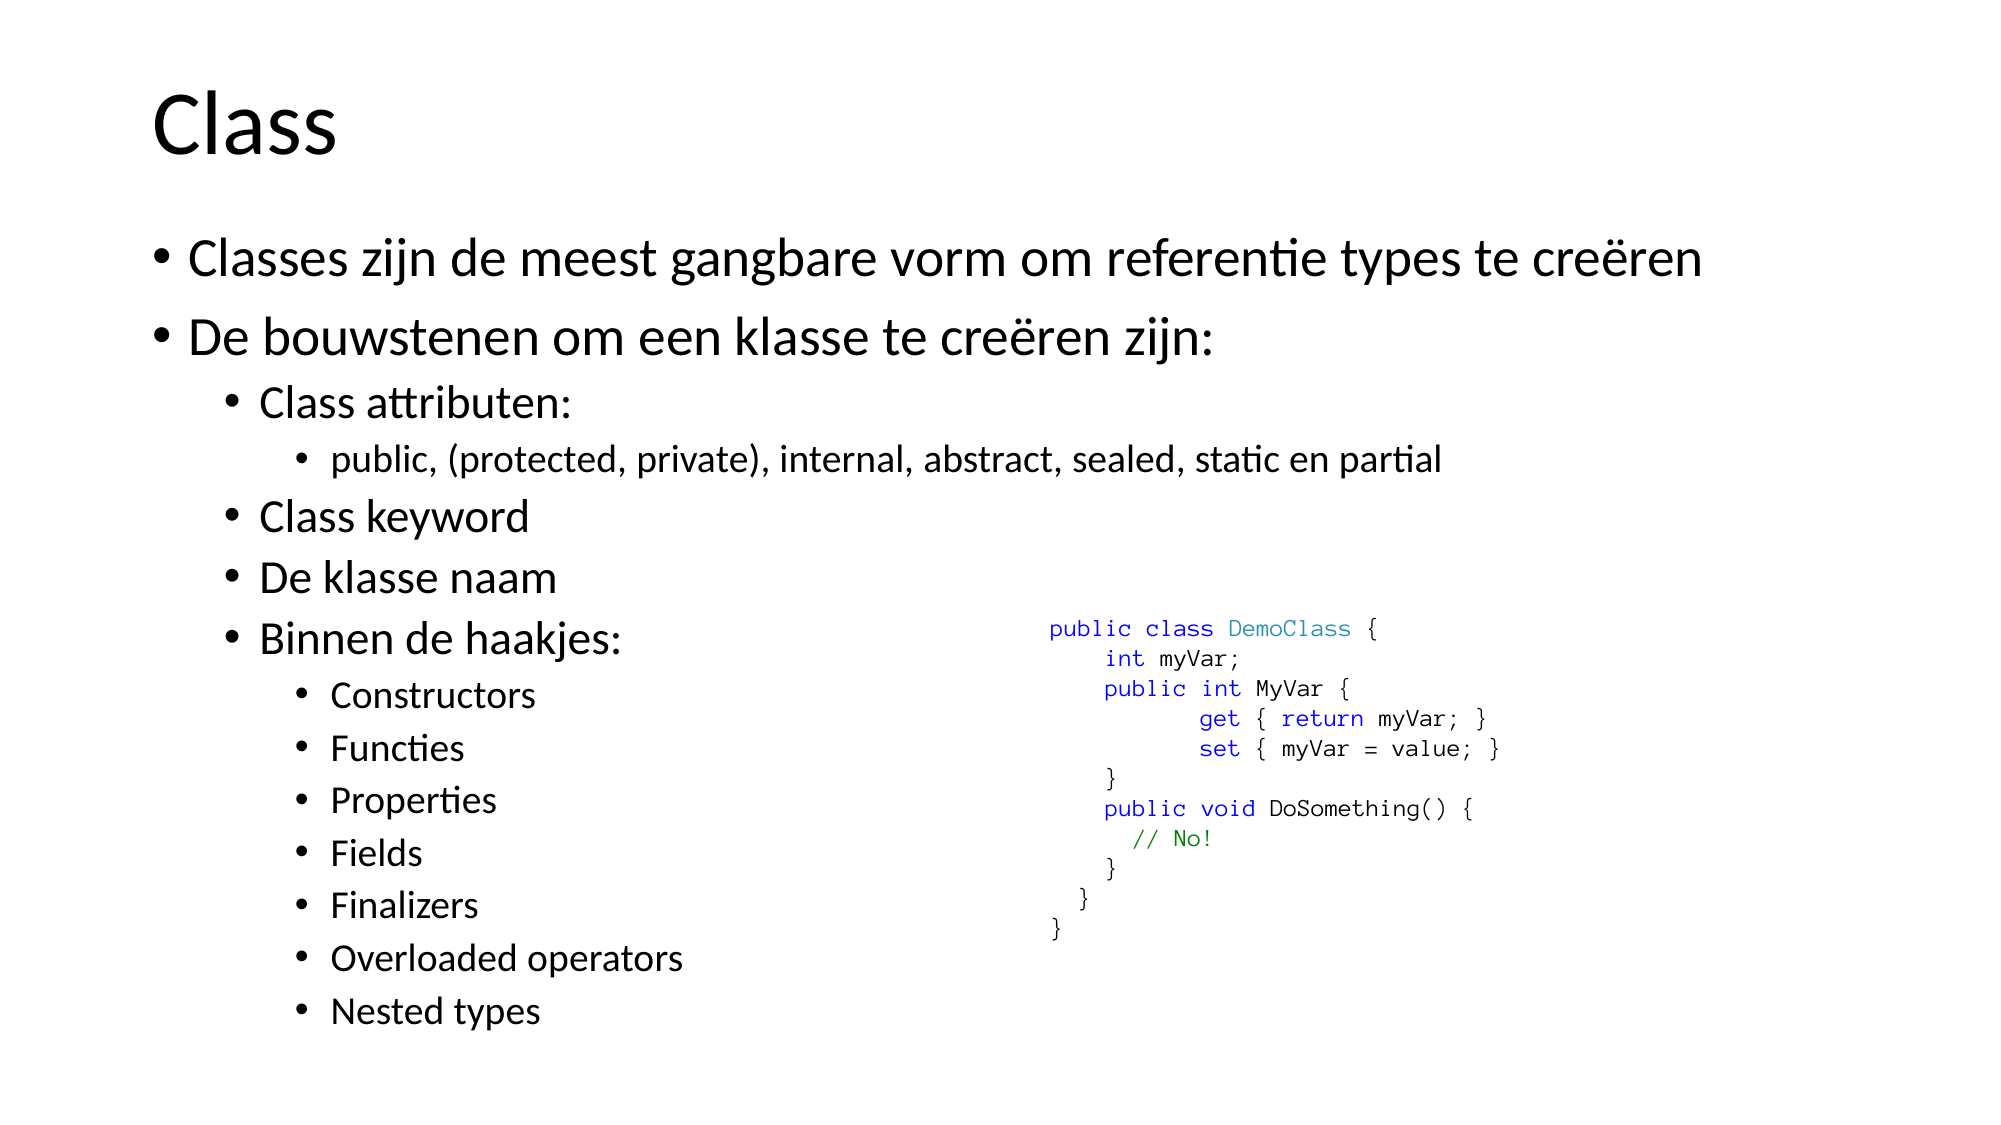

# Class
Classes zijn de meest gangbare vorm om referentie types te creëren
De bouwstenen om een klasse te creëren zijn:
Class attributen:
public, (protected, private), internal, abstract, sealed, static en partial
Class keyword
De klasse naam
Binnen de haakjes:
Constructors
Functies
Properties
Fields
Finalizers
Overloaded operators
Nested types

public class DemoClass {
    int myVar;
    public int MyVar {
	get { return myVar; }
	set { myVar = value; }
    }
    public void DoSomething() {
      // No!
    }
  }
}